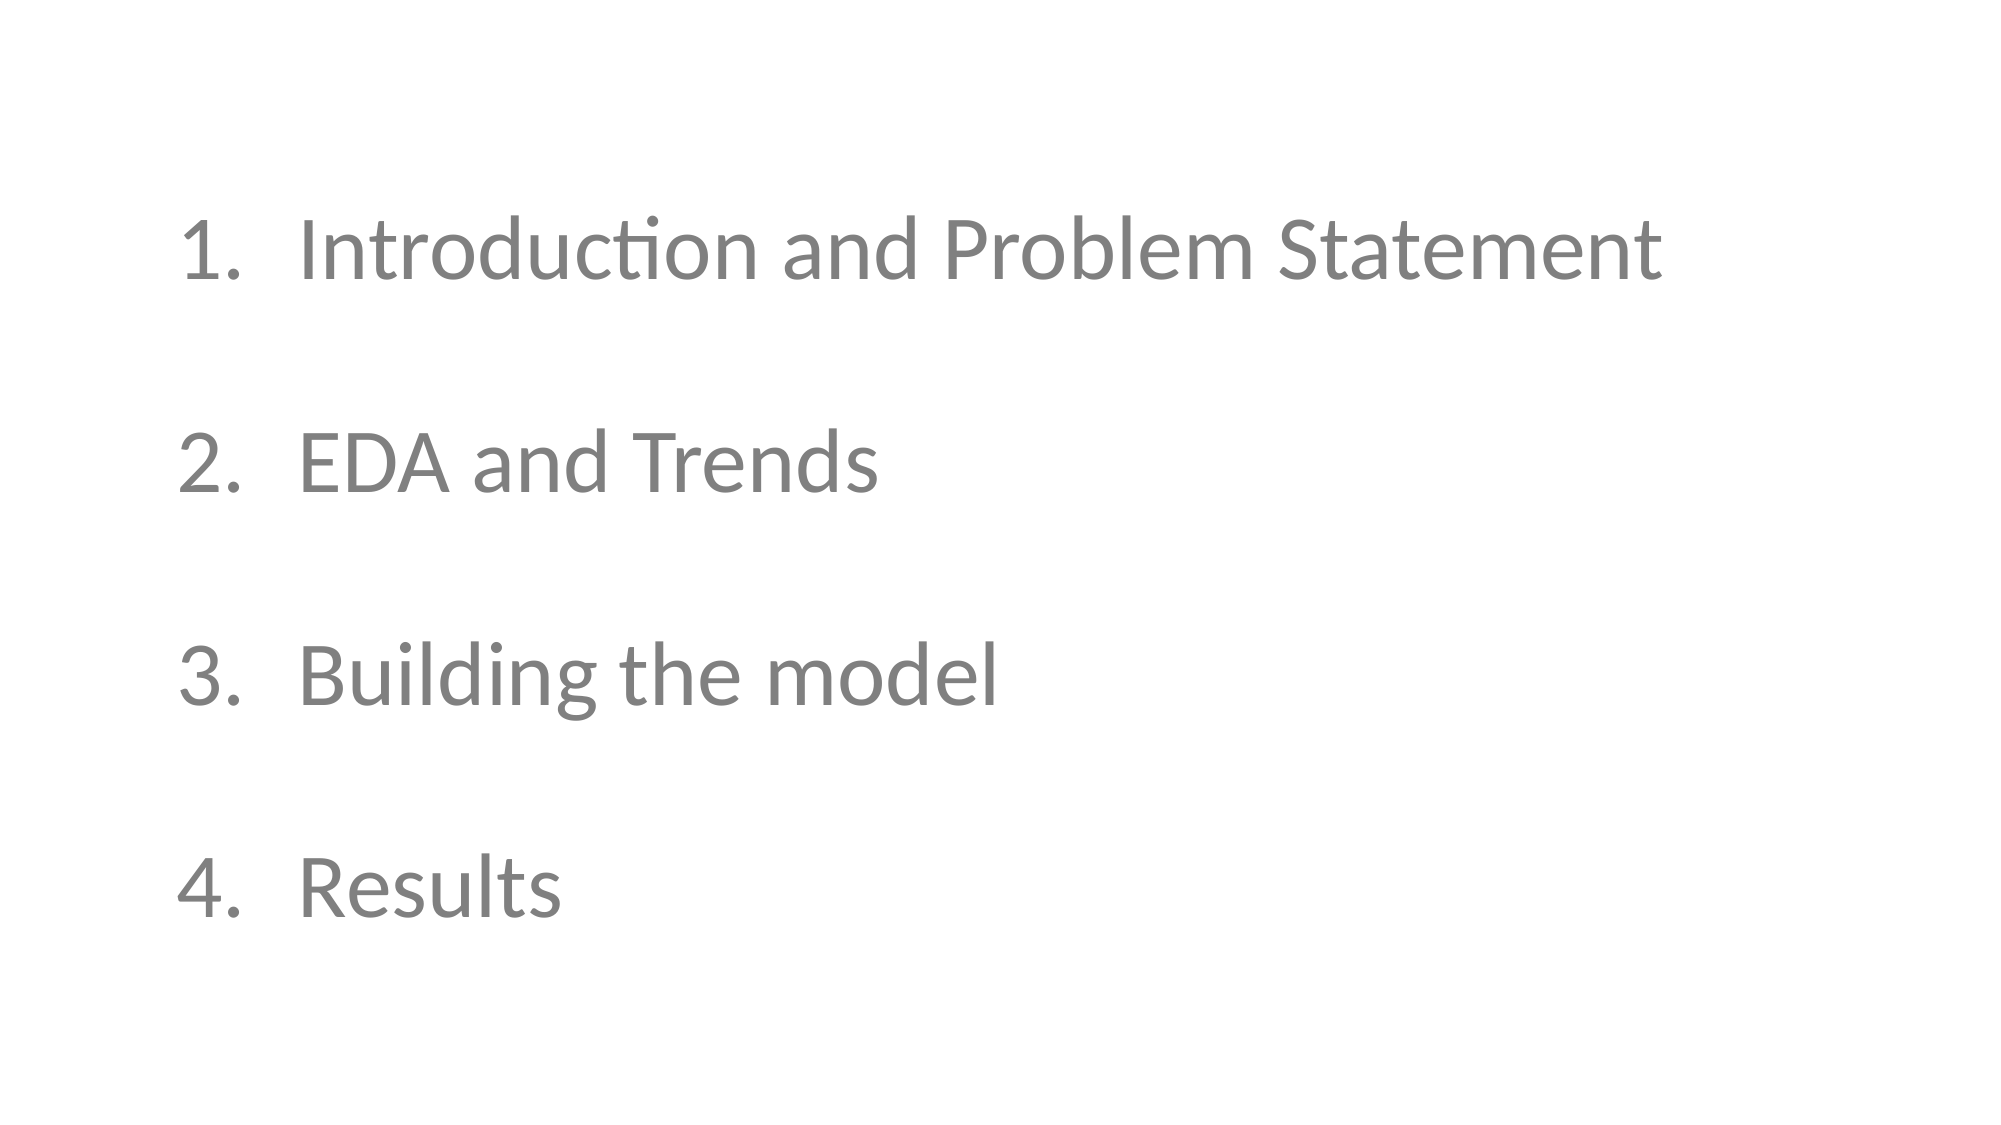

Introduction and Problem Statement
EDA and Trends
Building the model
Results